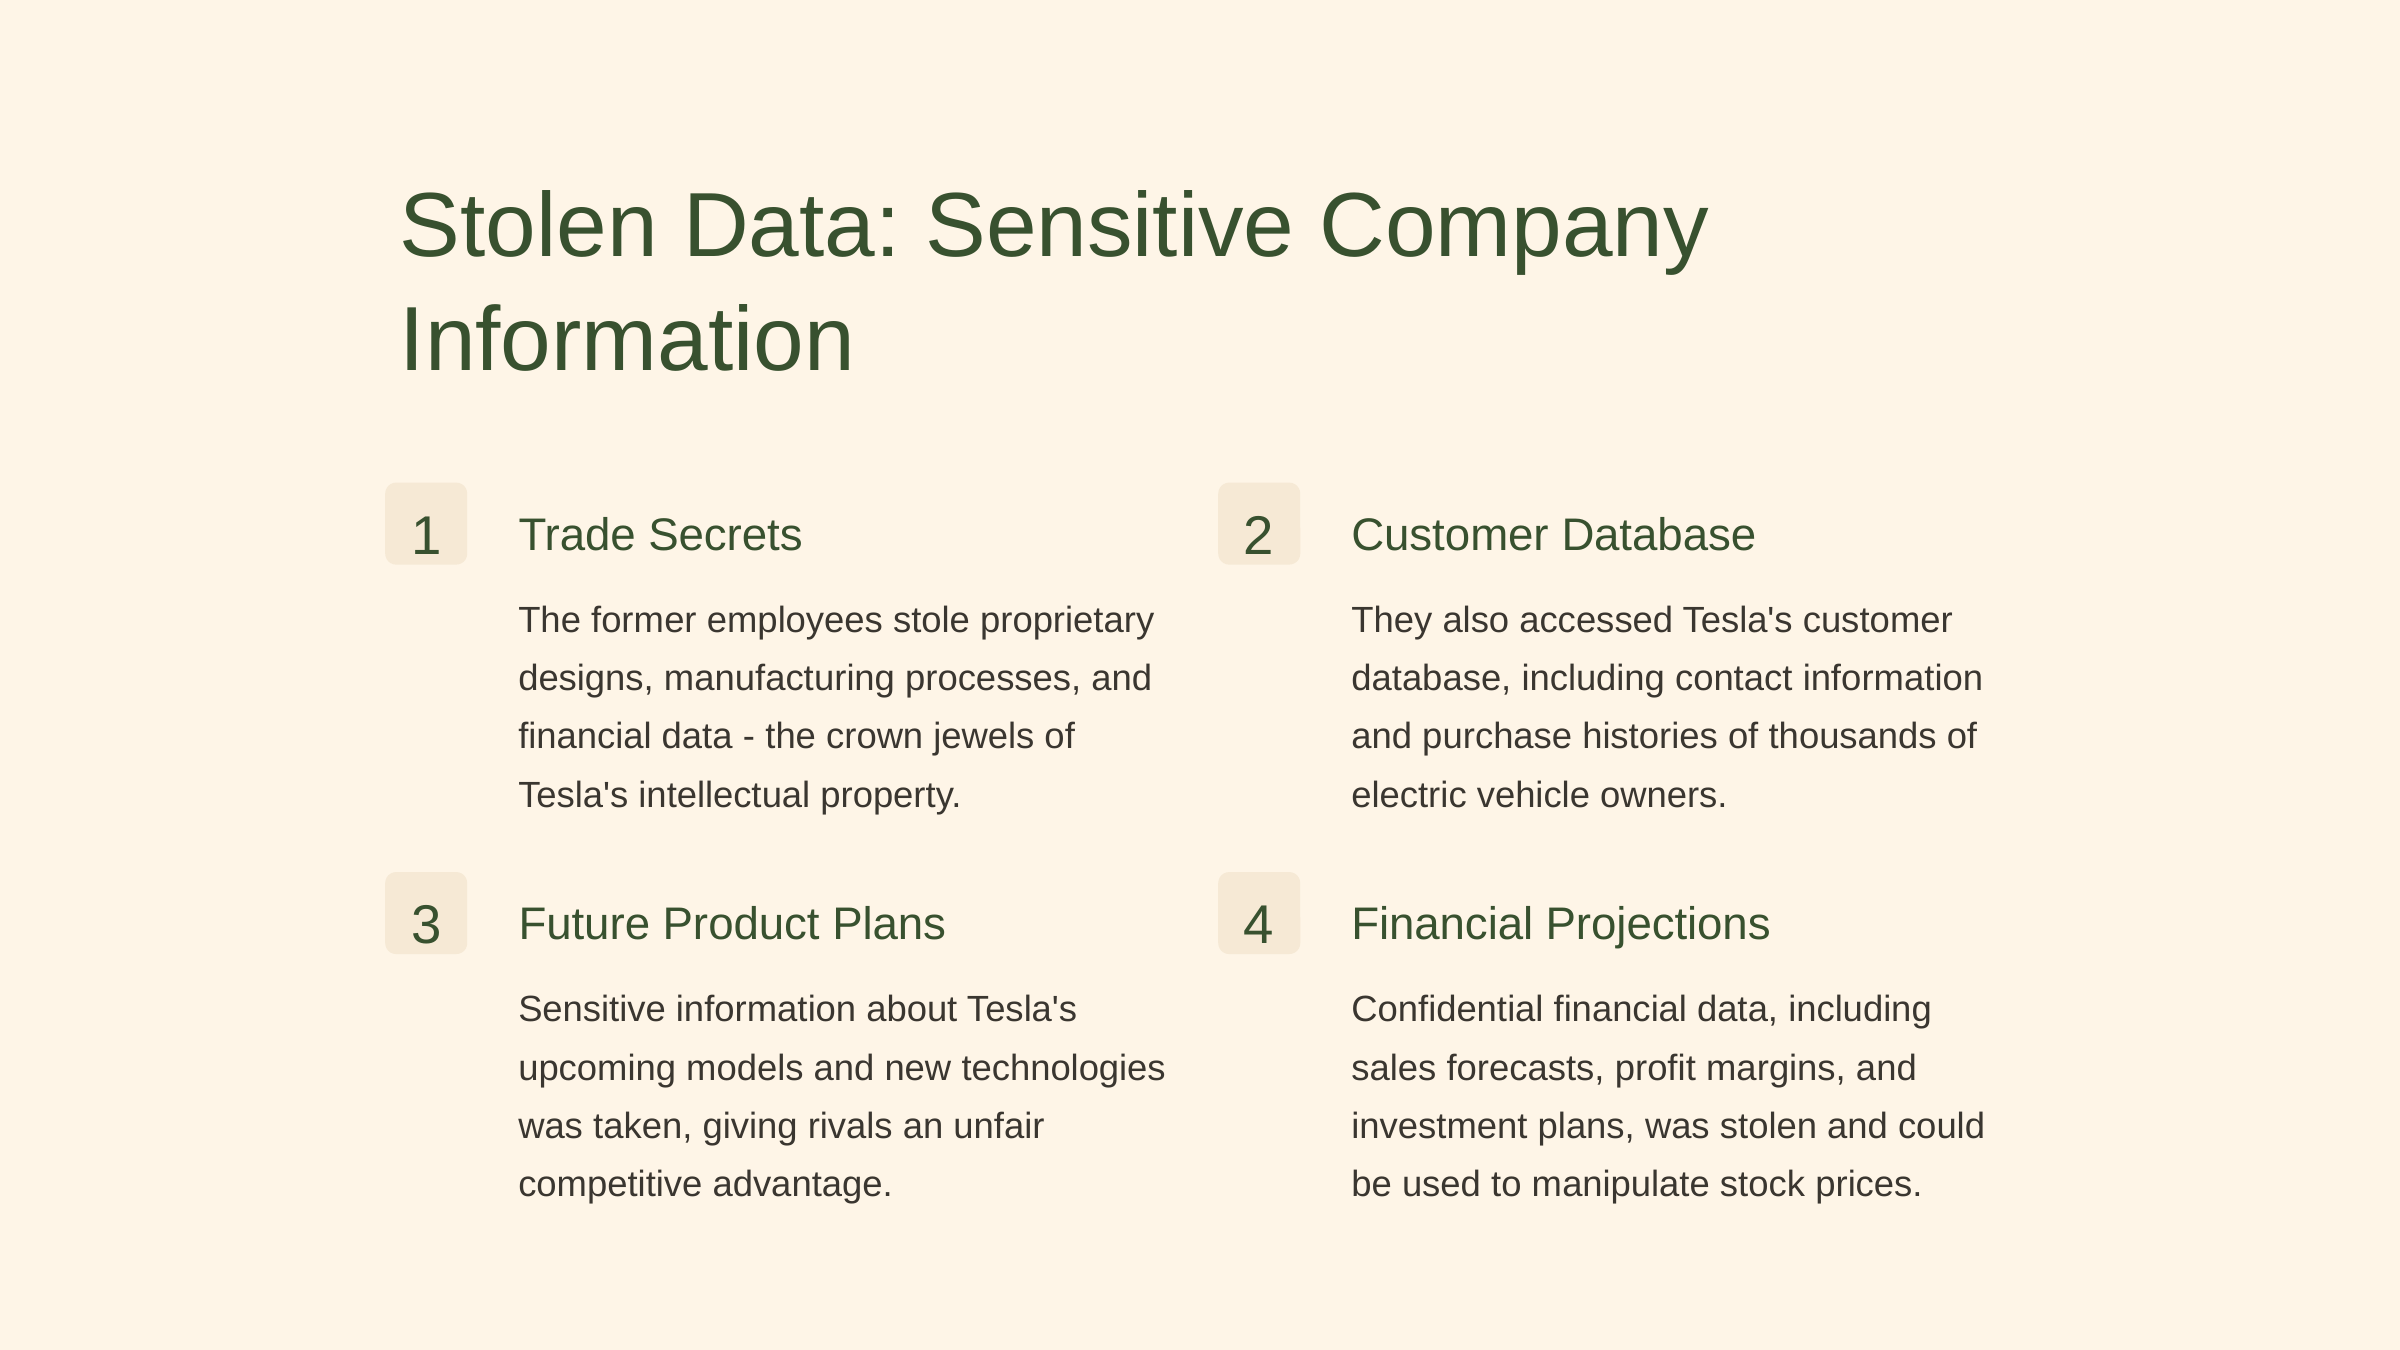

Stolen Data: Sensitive Company Information

1
2
Trade Secrets
Customer Database
The former employees stole proprietary designs, manufacturing processes, and financial data - the crown jewels of Tesla's intellectual property.
They also accessed Tesla's customer database, including contact information and purchase histories of thousands of electric vehicle owners.

3
4
Future Product Plans
Financial Projections
Sensitive information about Tesla's upcoming models and new technologies was taken, giving rivals an unfair competitive advantage.
Confidential financial data, including sales forecasts, profit margins, and investment plans, was stolen and could be used to manipulate stock prices.